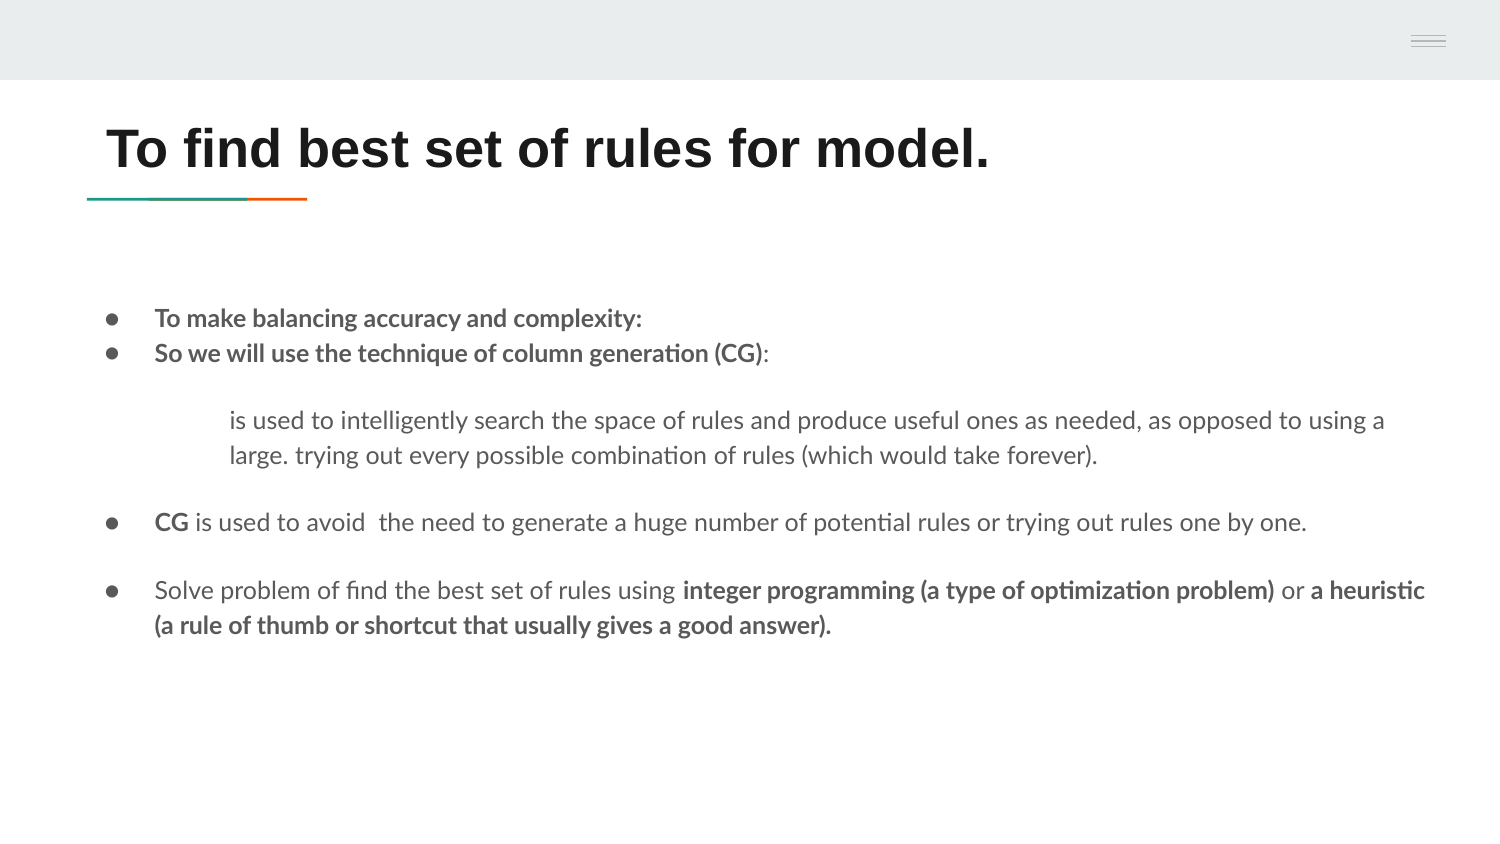

# To find best set of rules for model.

To make balancing accuracy and complexity:
So we will use the technique of column generation (CG):
is used to intelligently search the space of rules and produce useful ones as needed, as opposed to using a large. trying out every possible combination of rules (which would take forever).
CG is used to avoid  the need to generate a huge number of potential rules or trying out rules one by one.
Solve problem of find the best set of rules using integer programming (a type of optimization problem) or a heuristic (a rule of thumb or shortcut that usually gives a good answer).